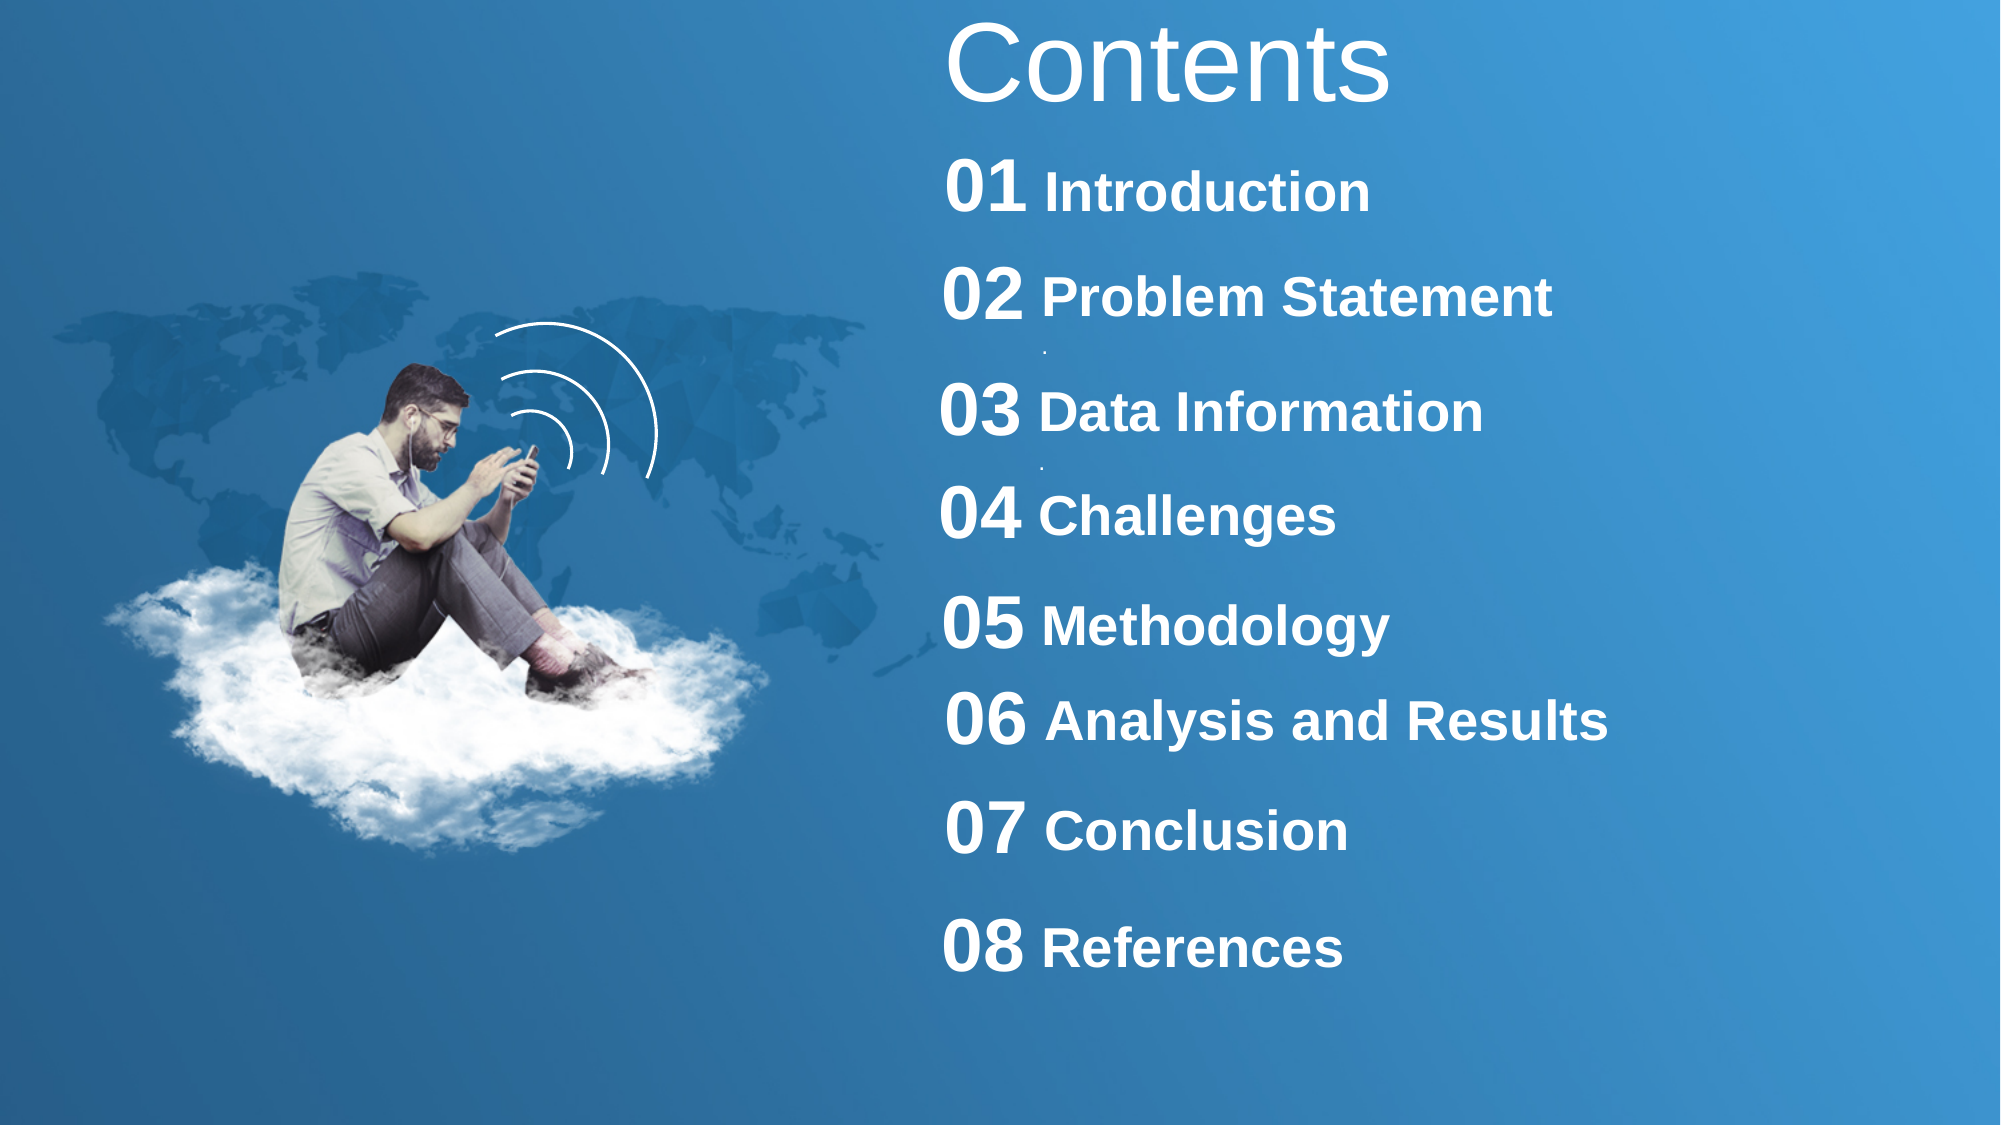

Introduction
01
Contents
02
Problem Statement
.
03
Data Information
.
04
Challenges

05
Methodology

06
Analysis and Results

07
Conclusion

08
References